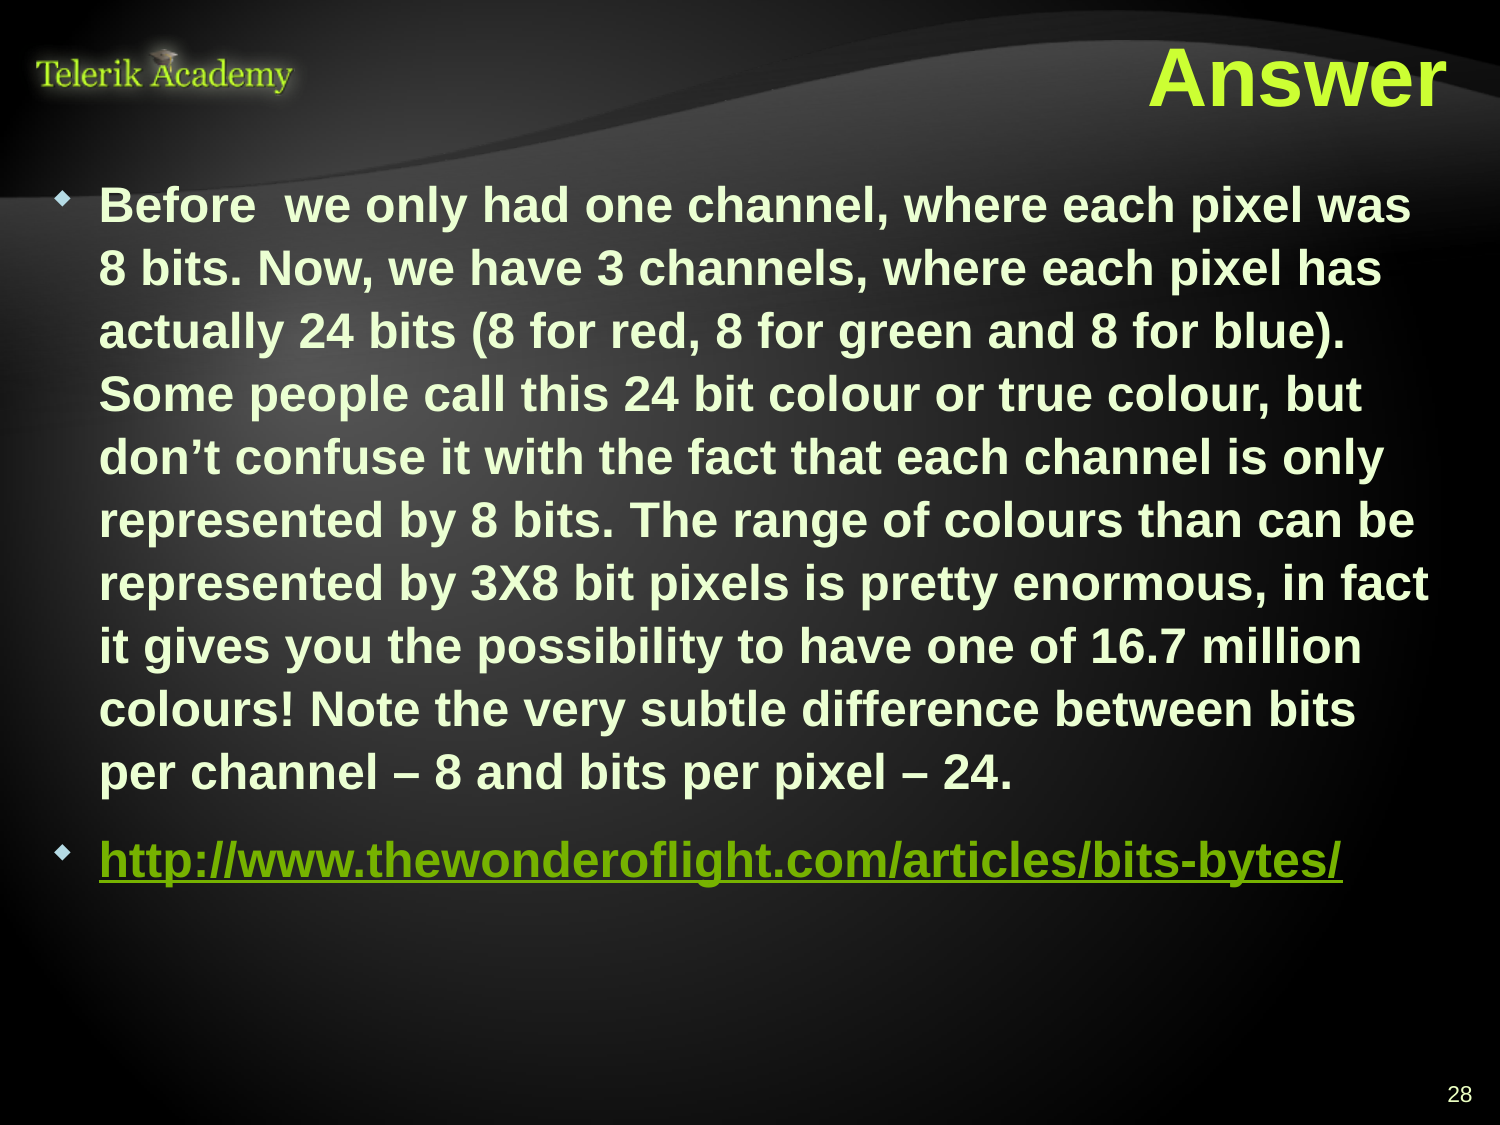

# Answer
Before  we only had one channel, where each pixel was 8 bits. Now, we have 3 channels, where each pixel has actually 24 bits (8 for red, 8 for green and 8 for blue). Some people call this 24 bit colour or true colour, but don’t confuse it with the fact that each channel is only represented by 8 bits. The range of colours than can be represented by 3X8 bit pixels is pretty enormous, in fact it gives you the possibility to have one of 16.7 million colours! Note the very subtle difference between bits per channel – 8 and bits per pixel – 24.
http://www.thewonderoflight.com/articles/bits-bytes/
28